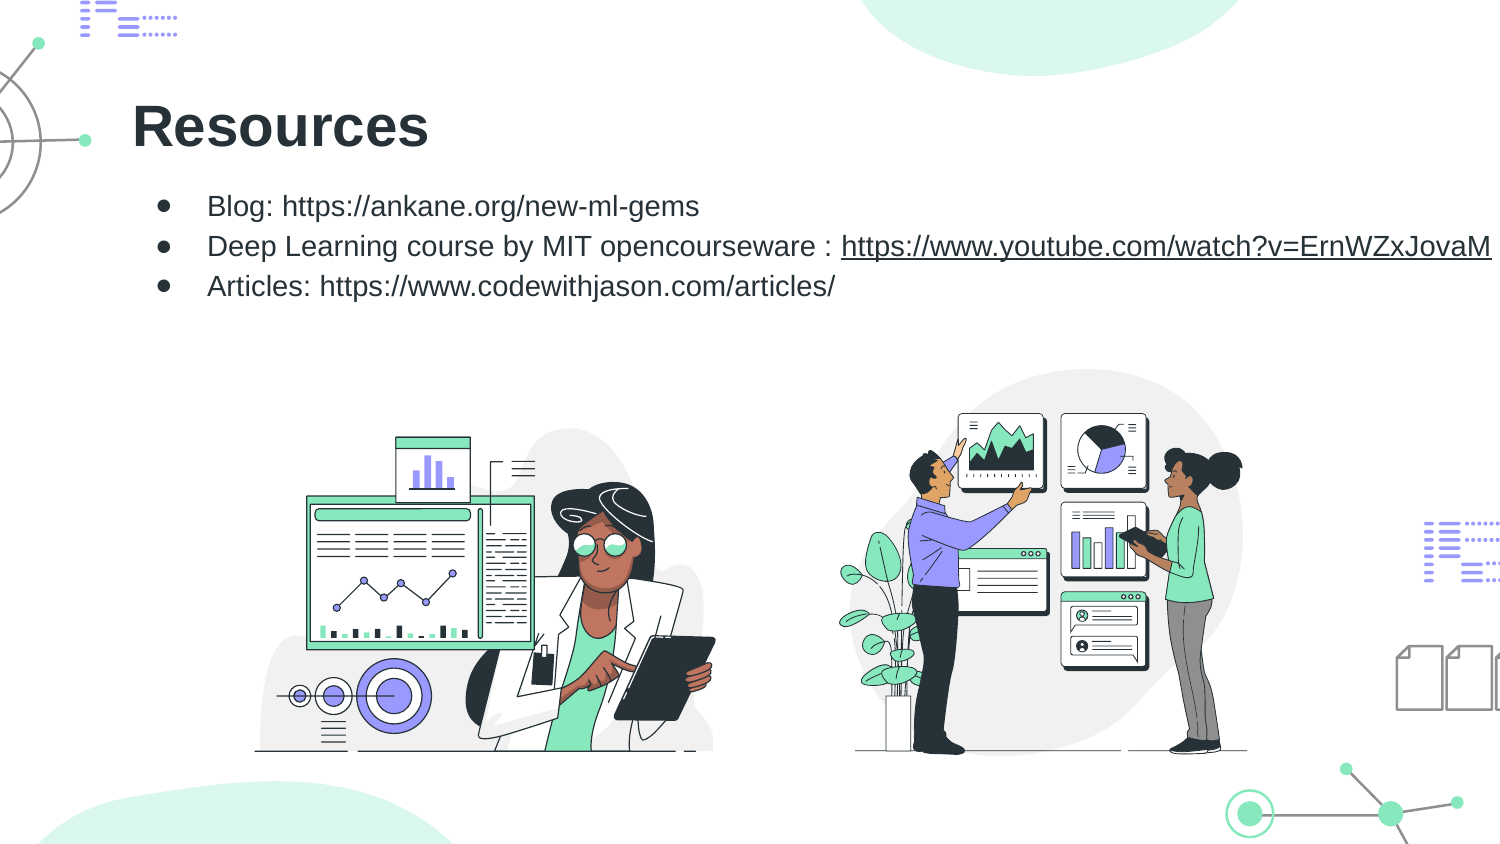

# Resources
Blog: https://ankane.org/new-ml-gems
Deep Learning course by MIT opencourseware : https://www.youtube.com/watch?v=ErnWZxJovaM
Articles: https://www.codewithjason.com/articles/